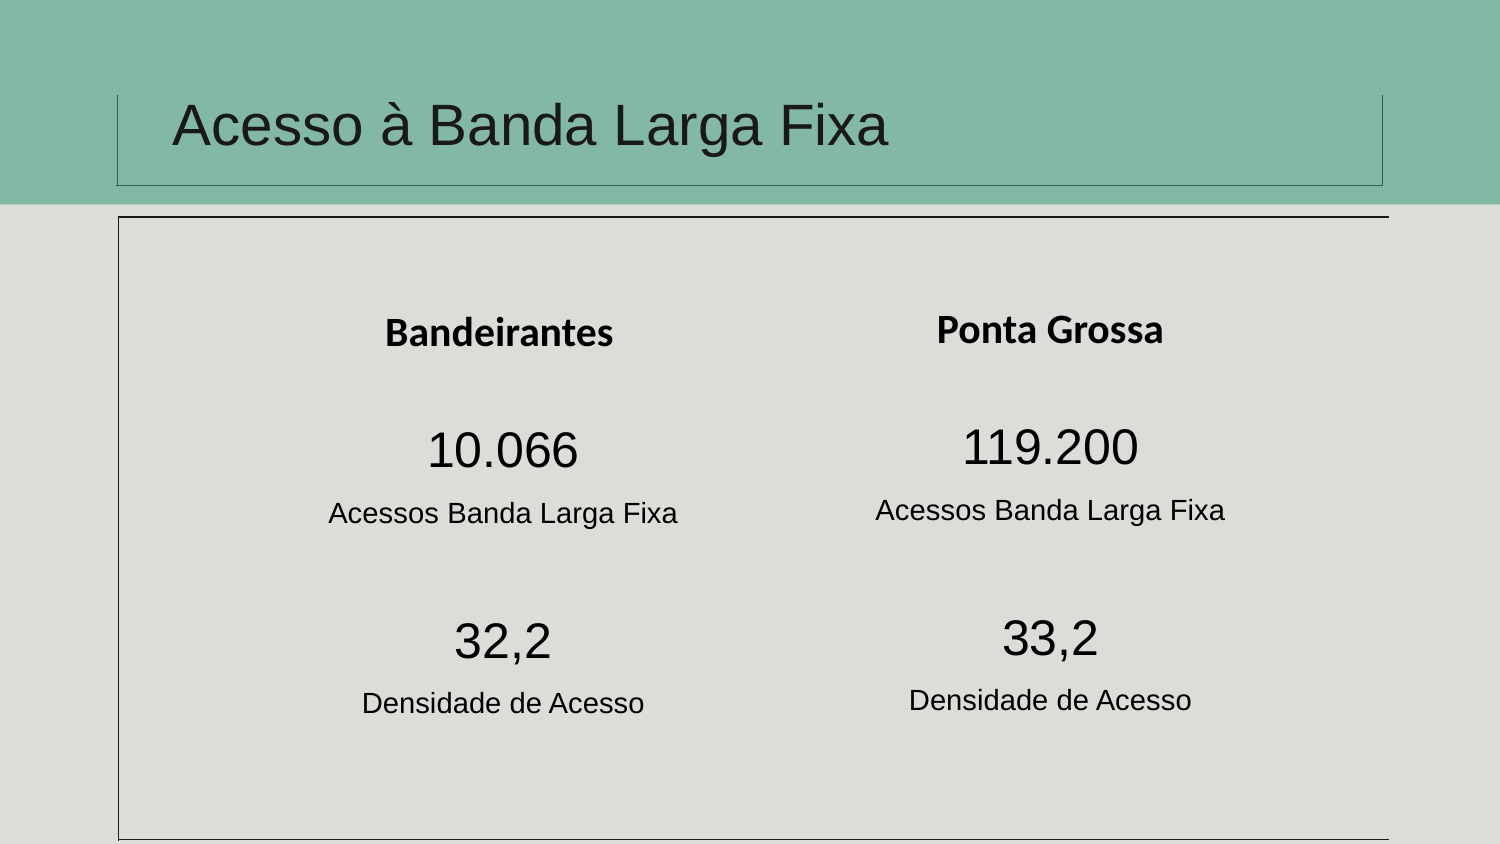

# Acesso à Banda Larga Fixa
Ponta Grossa
Bandeirantes
119.200
Acessos Banda Larga Fixa
10.066
Acessos Banda Larga Fixa

33,2
Densidade de Acesso
32,2
Densidade de Acesso